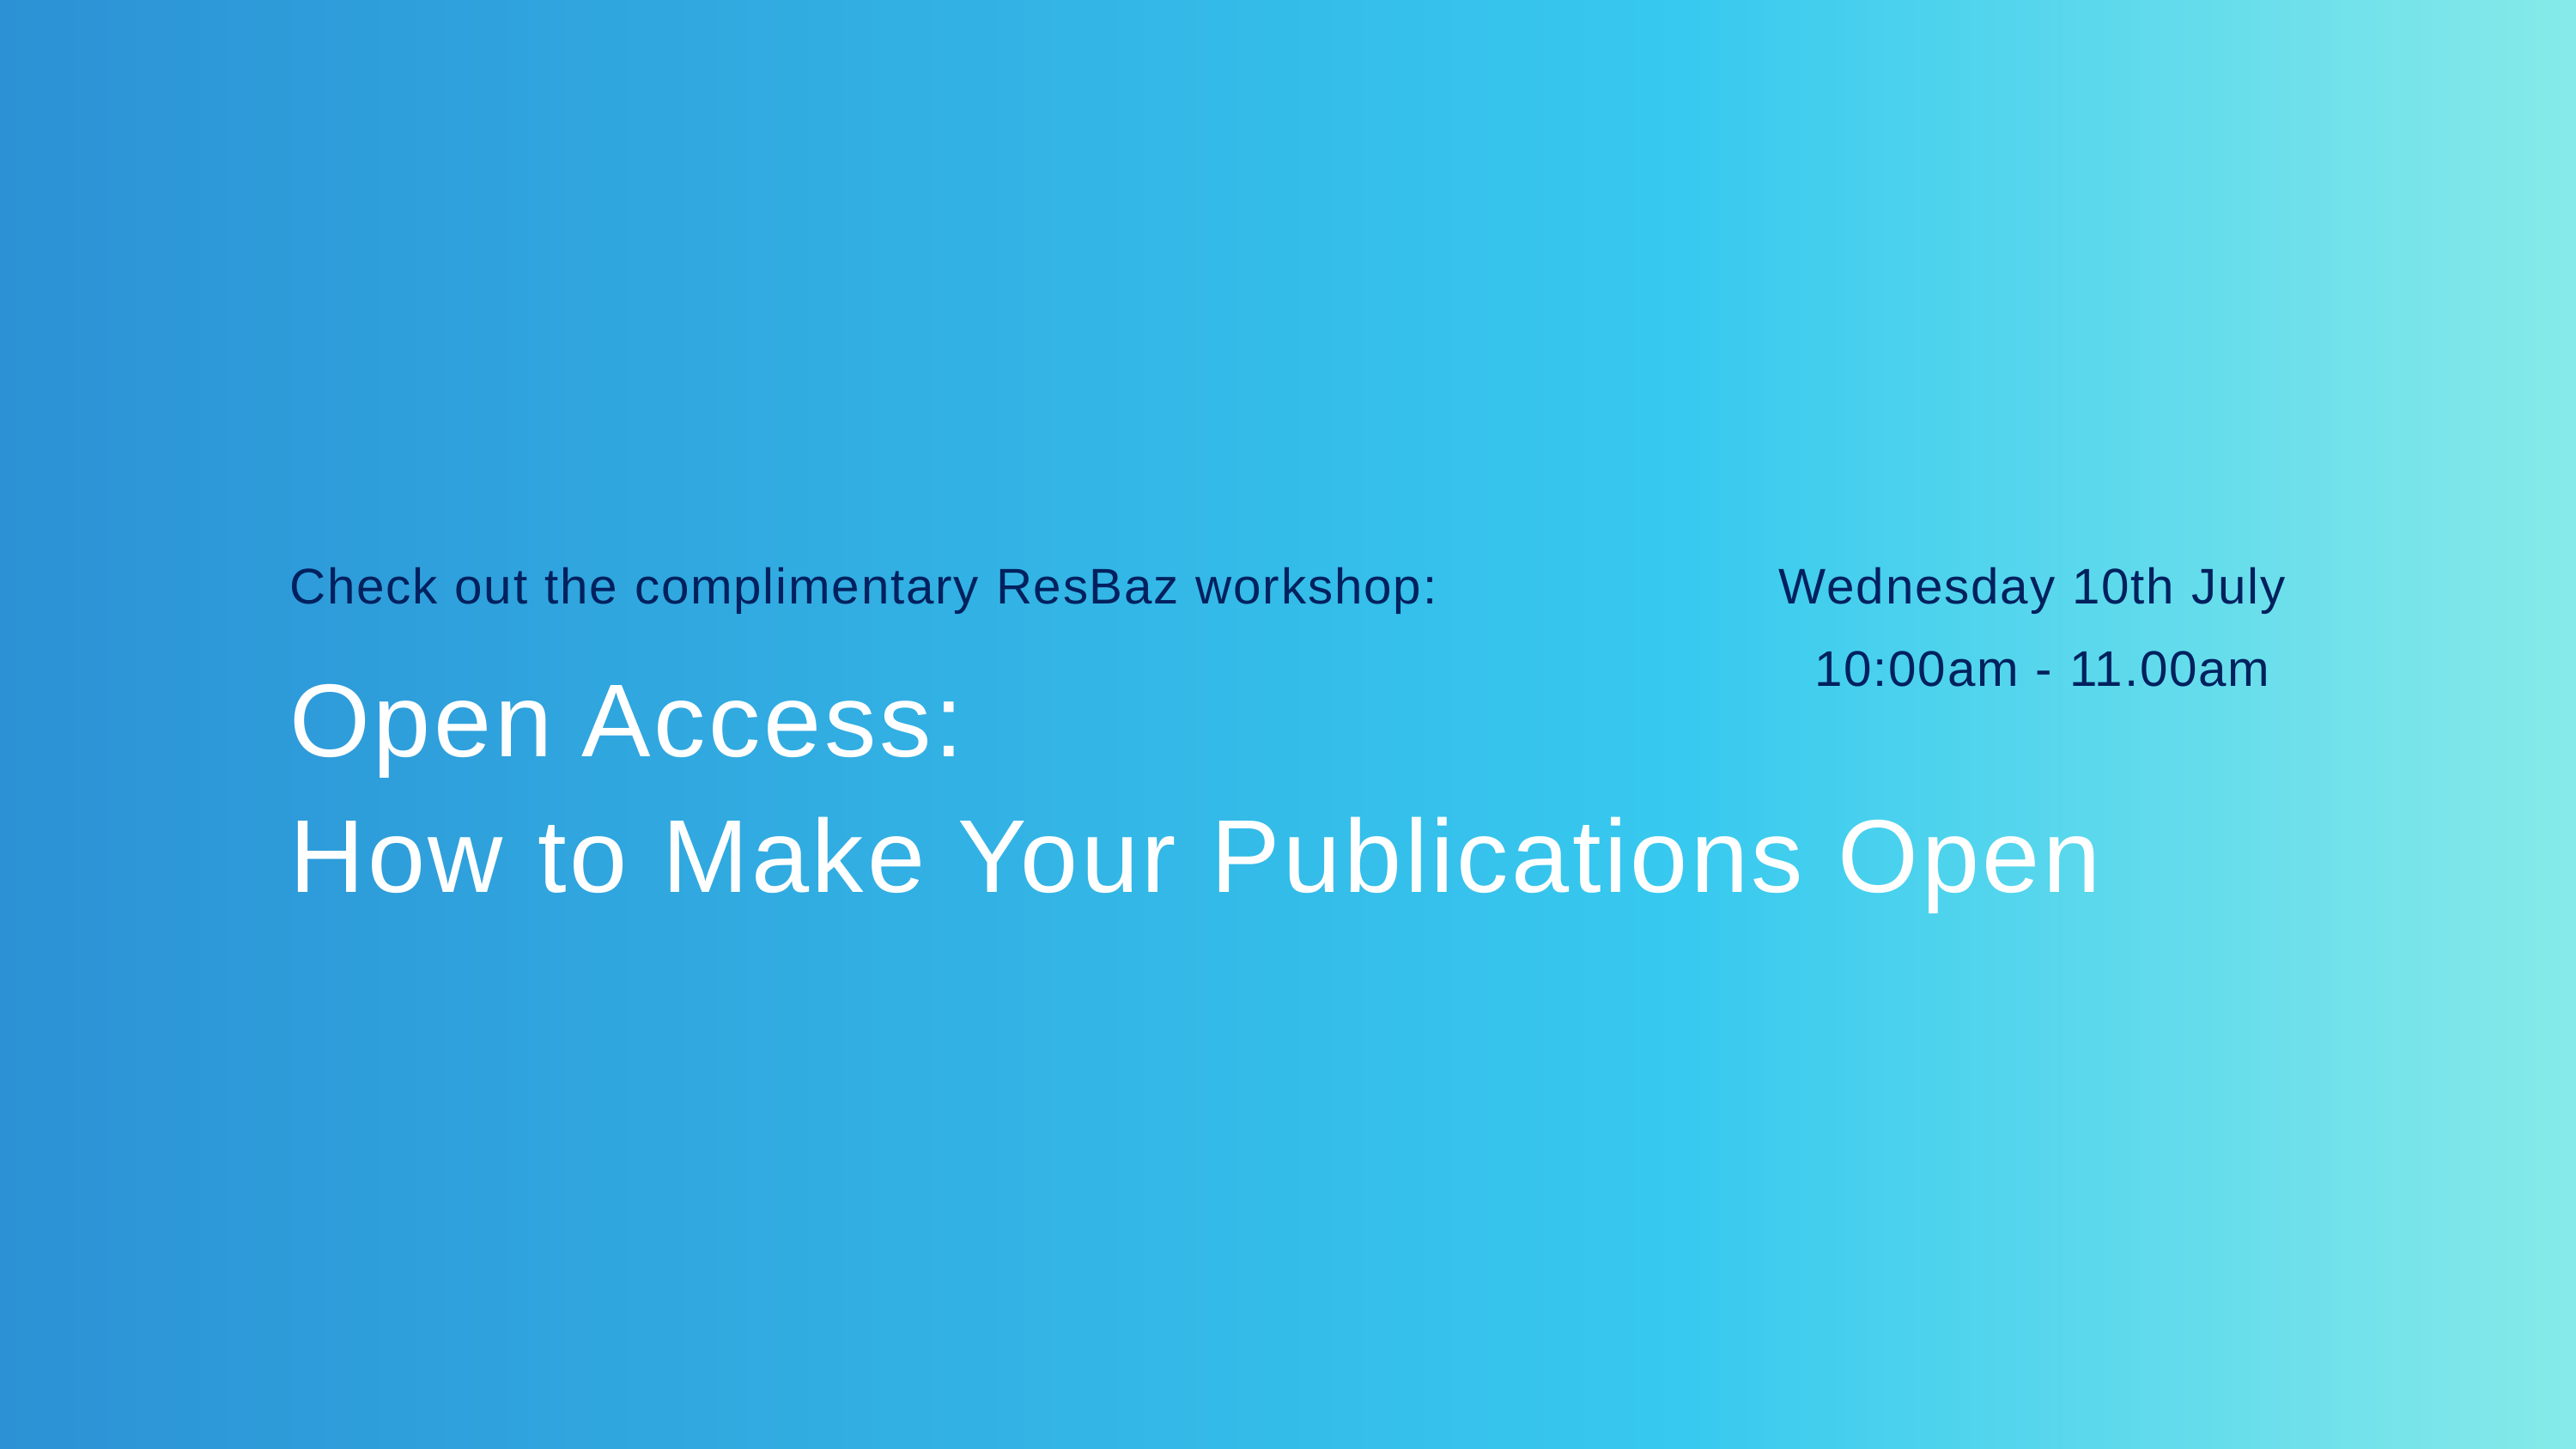

Check out the complimentary ResBaz workshop:
Wednesday 10th July
10:00am - 11.00am
Open Access:
How to Make Your Publications Open